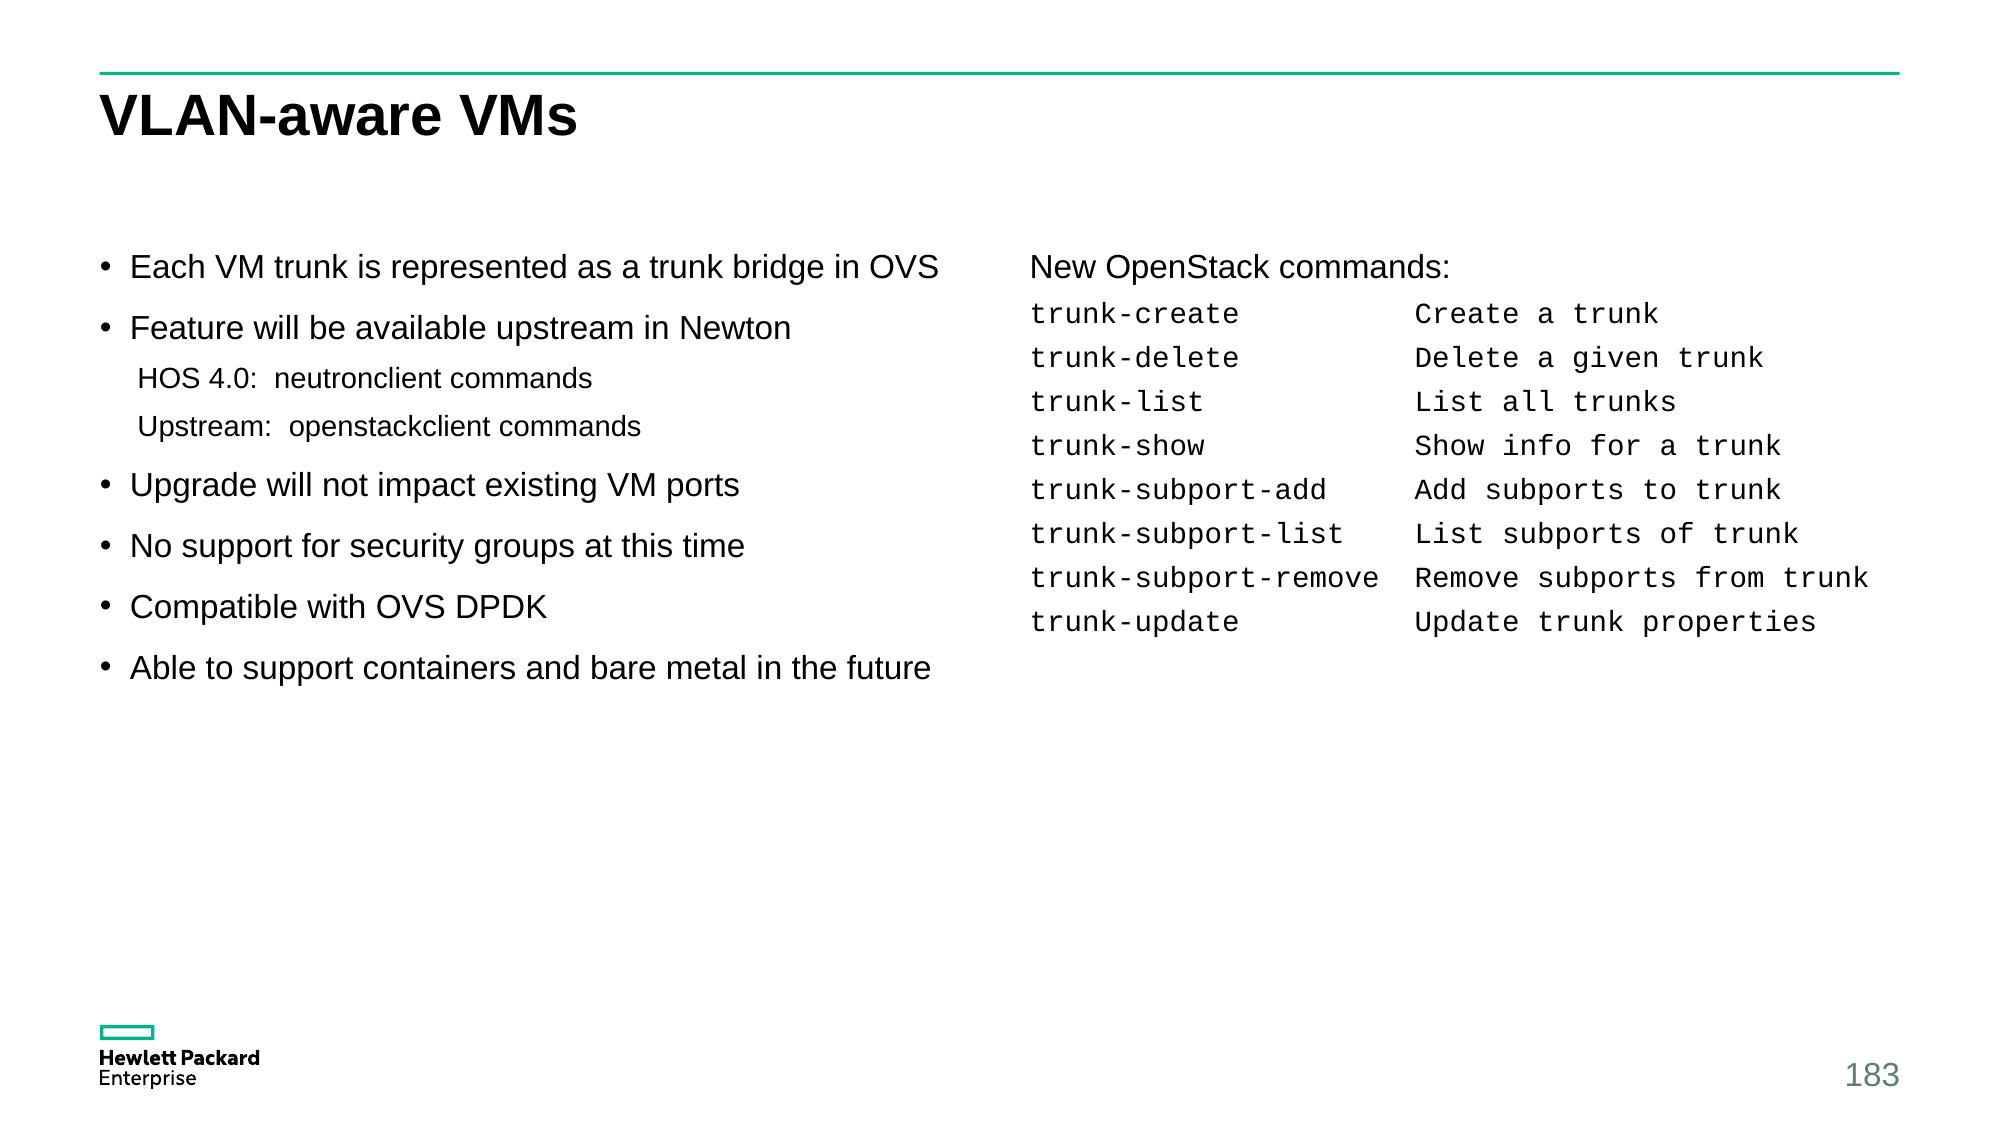

# VLAN-aware VMs
Each VM trunk is represented as a trunk bridge in OVS
Feature will be available upstream in Newton
HOS 4.0:  neutronclient commands
Upstream:  openstackclient commands
Upgrade will not impact existing VM ports
No support for security groups at this time
Compatible with OVS DPDK
Able to support containers and bare metal in the future

New OpenStack commands:
trunk-create          Create a trunk
trunk-delete          Delete a given trunk
trunk-list            List all trunks
trunk-show            Show info for a trunk
trunk-subport-add     Add subports to trunk
trunk-subport-list    List subports of trunk
trunk-subport-remove  Remove subports from trunk
trunk-update          Update trunk properties
183